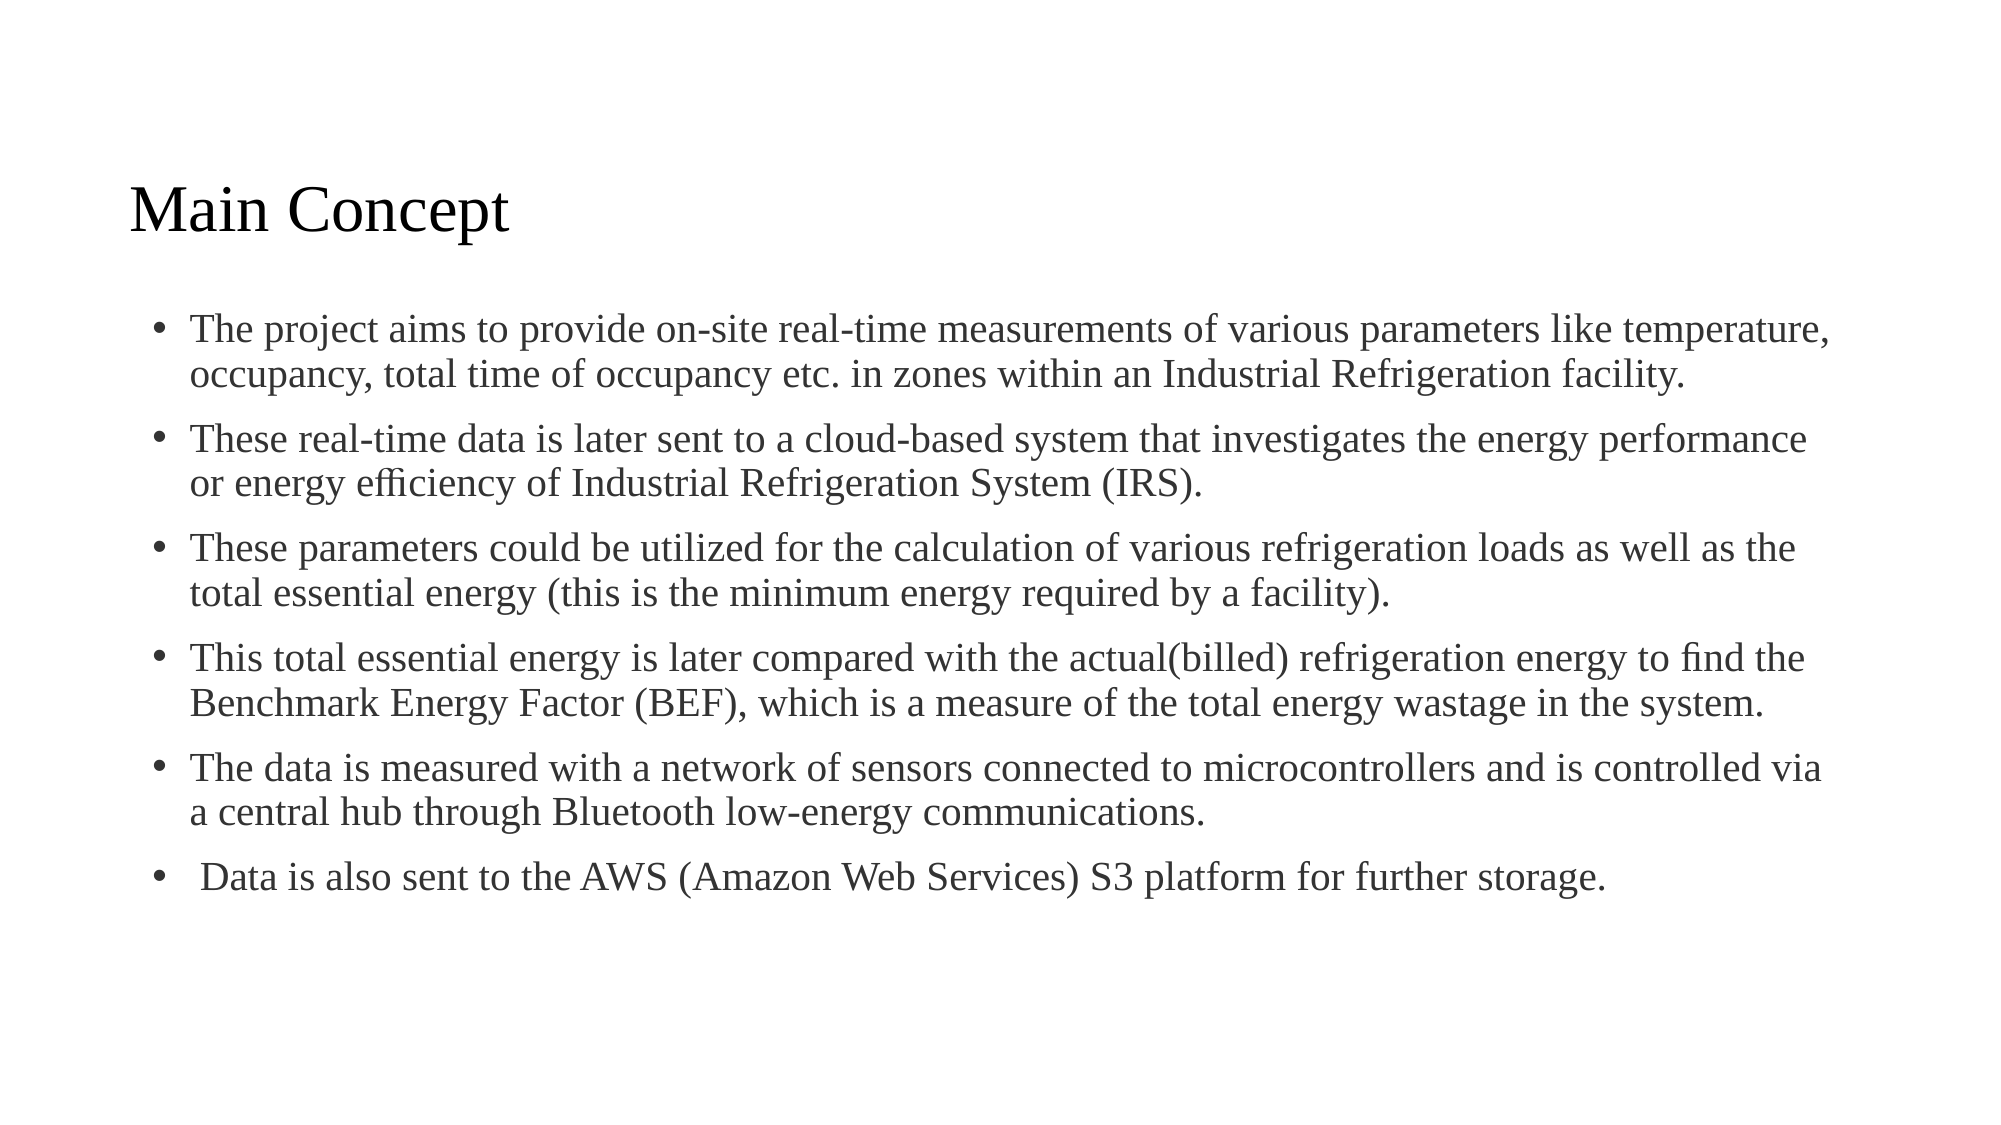

# Main Concept
The project aims to provide on-site real-time measurements of various parameters like temperature, occupancy, total time of occupancy etc. in zones within an Industrial Refrigeration facility.
These real-time data is later sent to a cloud-based system that investigates the energy performance or energy eﬃciency of Industrial Refrigeration System (IRS).
These parameters could be utilized for the calculation of various refrigeration loads as well as the total essential energy (this is the minimum energy required by a facility).
This total essential energy is later compared with the actual(billed) refrigeration energy to ﬁnd the Benchmark Energy Factor (BEF), which is a measure of the total energy wastage in the system.
The data is measured with a network of sensors connected to microcontrollers and is controlled via a central hub through Bluetooth low-energy communications.
 Data is also sent to the AWS (Amazon Web Services) S3 platform for further storage.